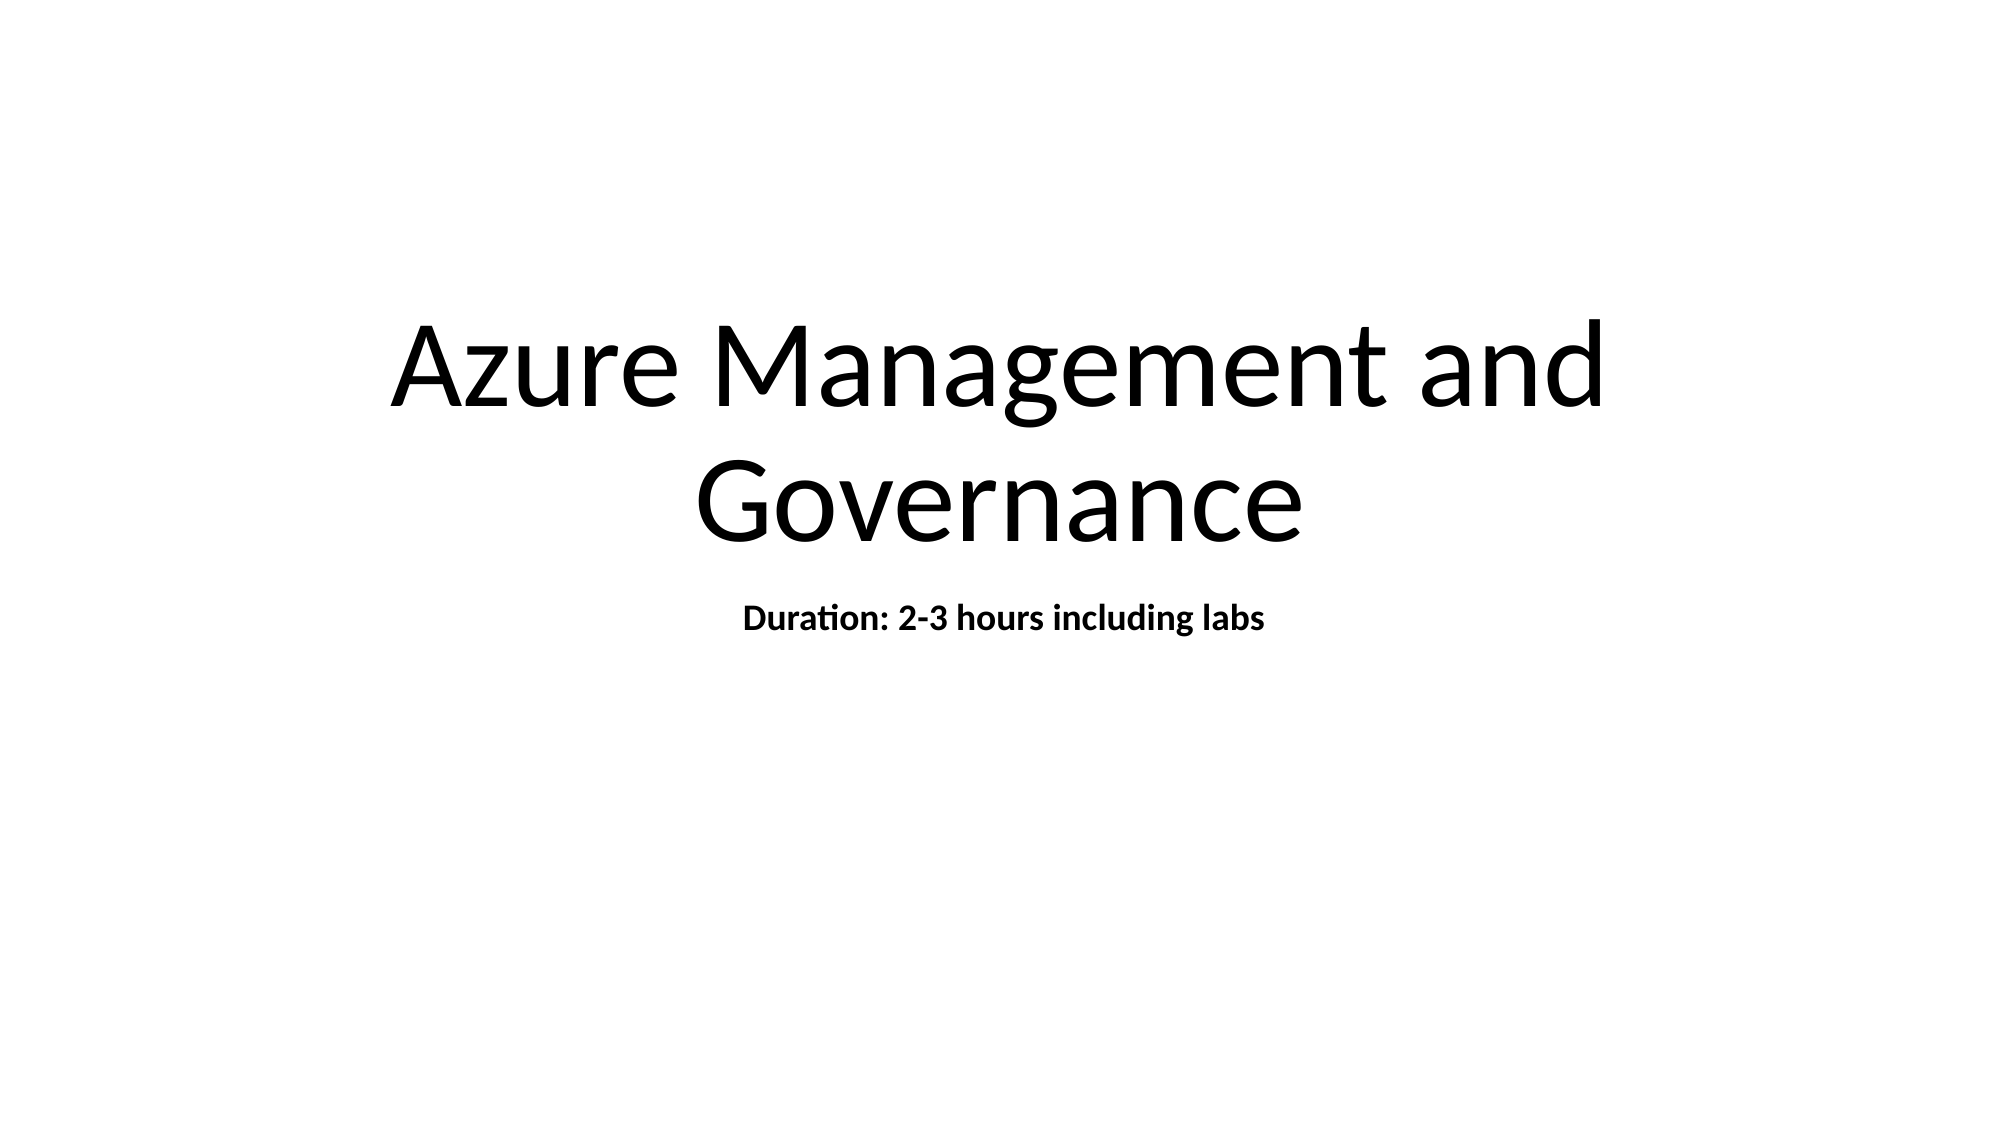

# Azure Management and Governance
Duration: 2-3 hours including labs